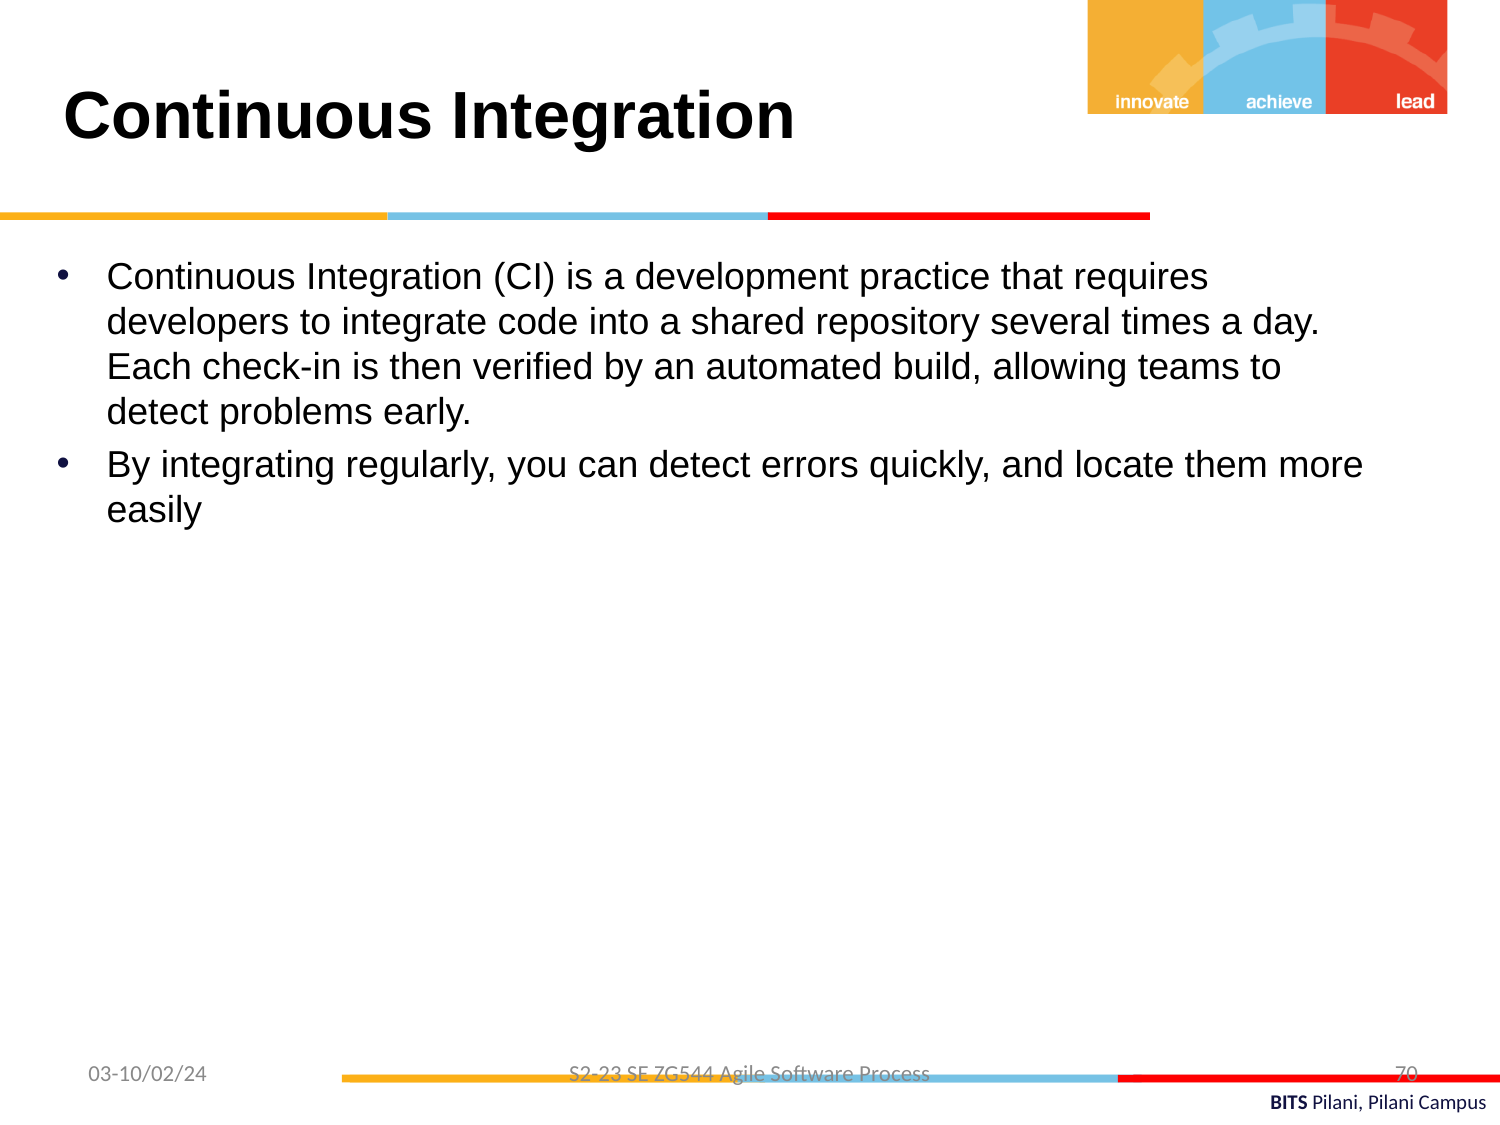

Continuous Integration
Continuous Integration (CI) is a development practice that requires developers to integrate code into a shared repository several times a day. Each check-in is then verified by an automated build, allowing teams to detect problems early.
By integrating regularly, you can detect errors quickly, and locate them more easily
03-10/02/24
S2-23 SE ZG544 Agile Software Process
70